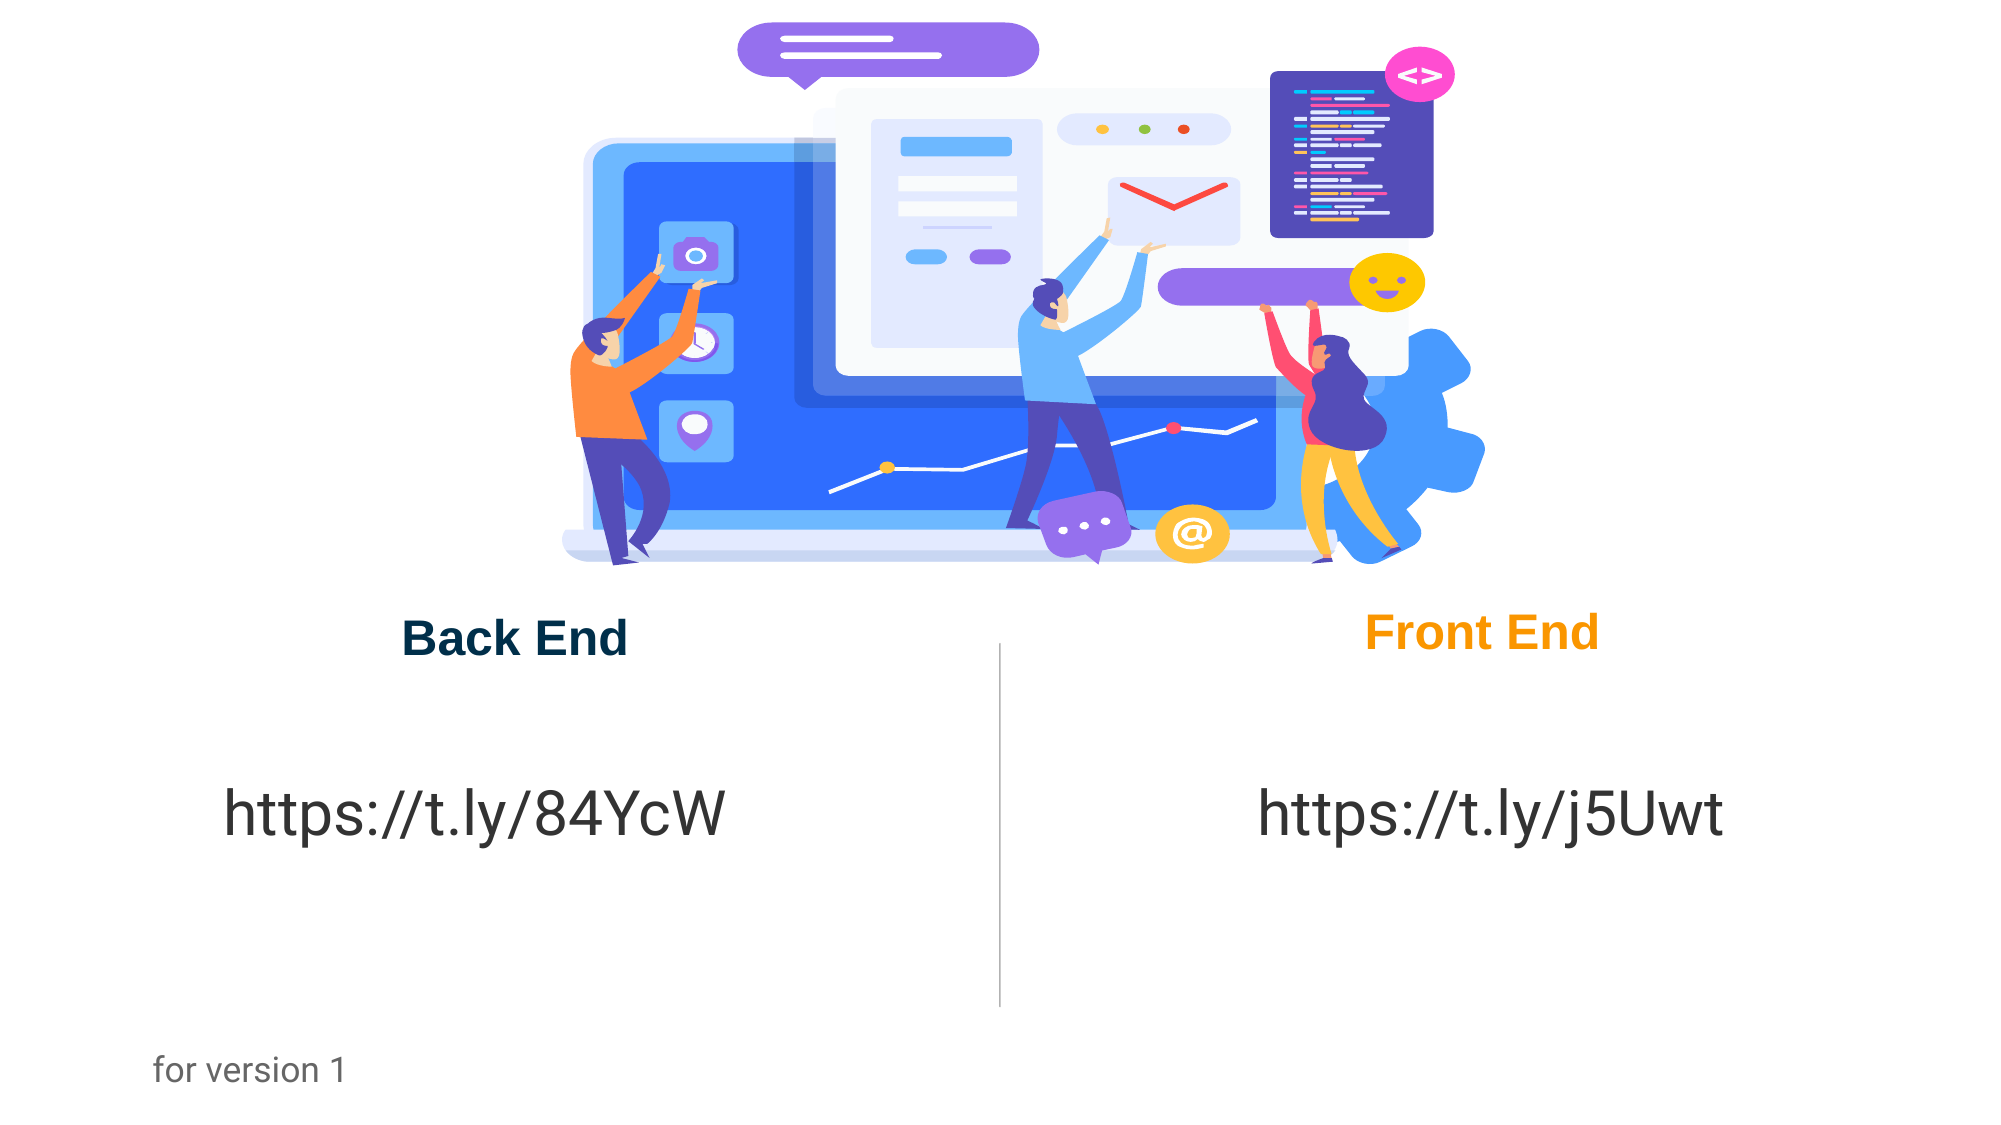

Front End
Back End

https://t.ly/84YcW
https://t.ly/j5Uwt
for version 1